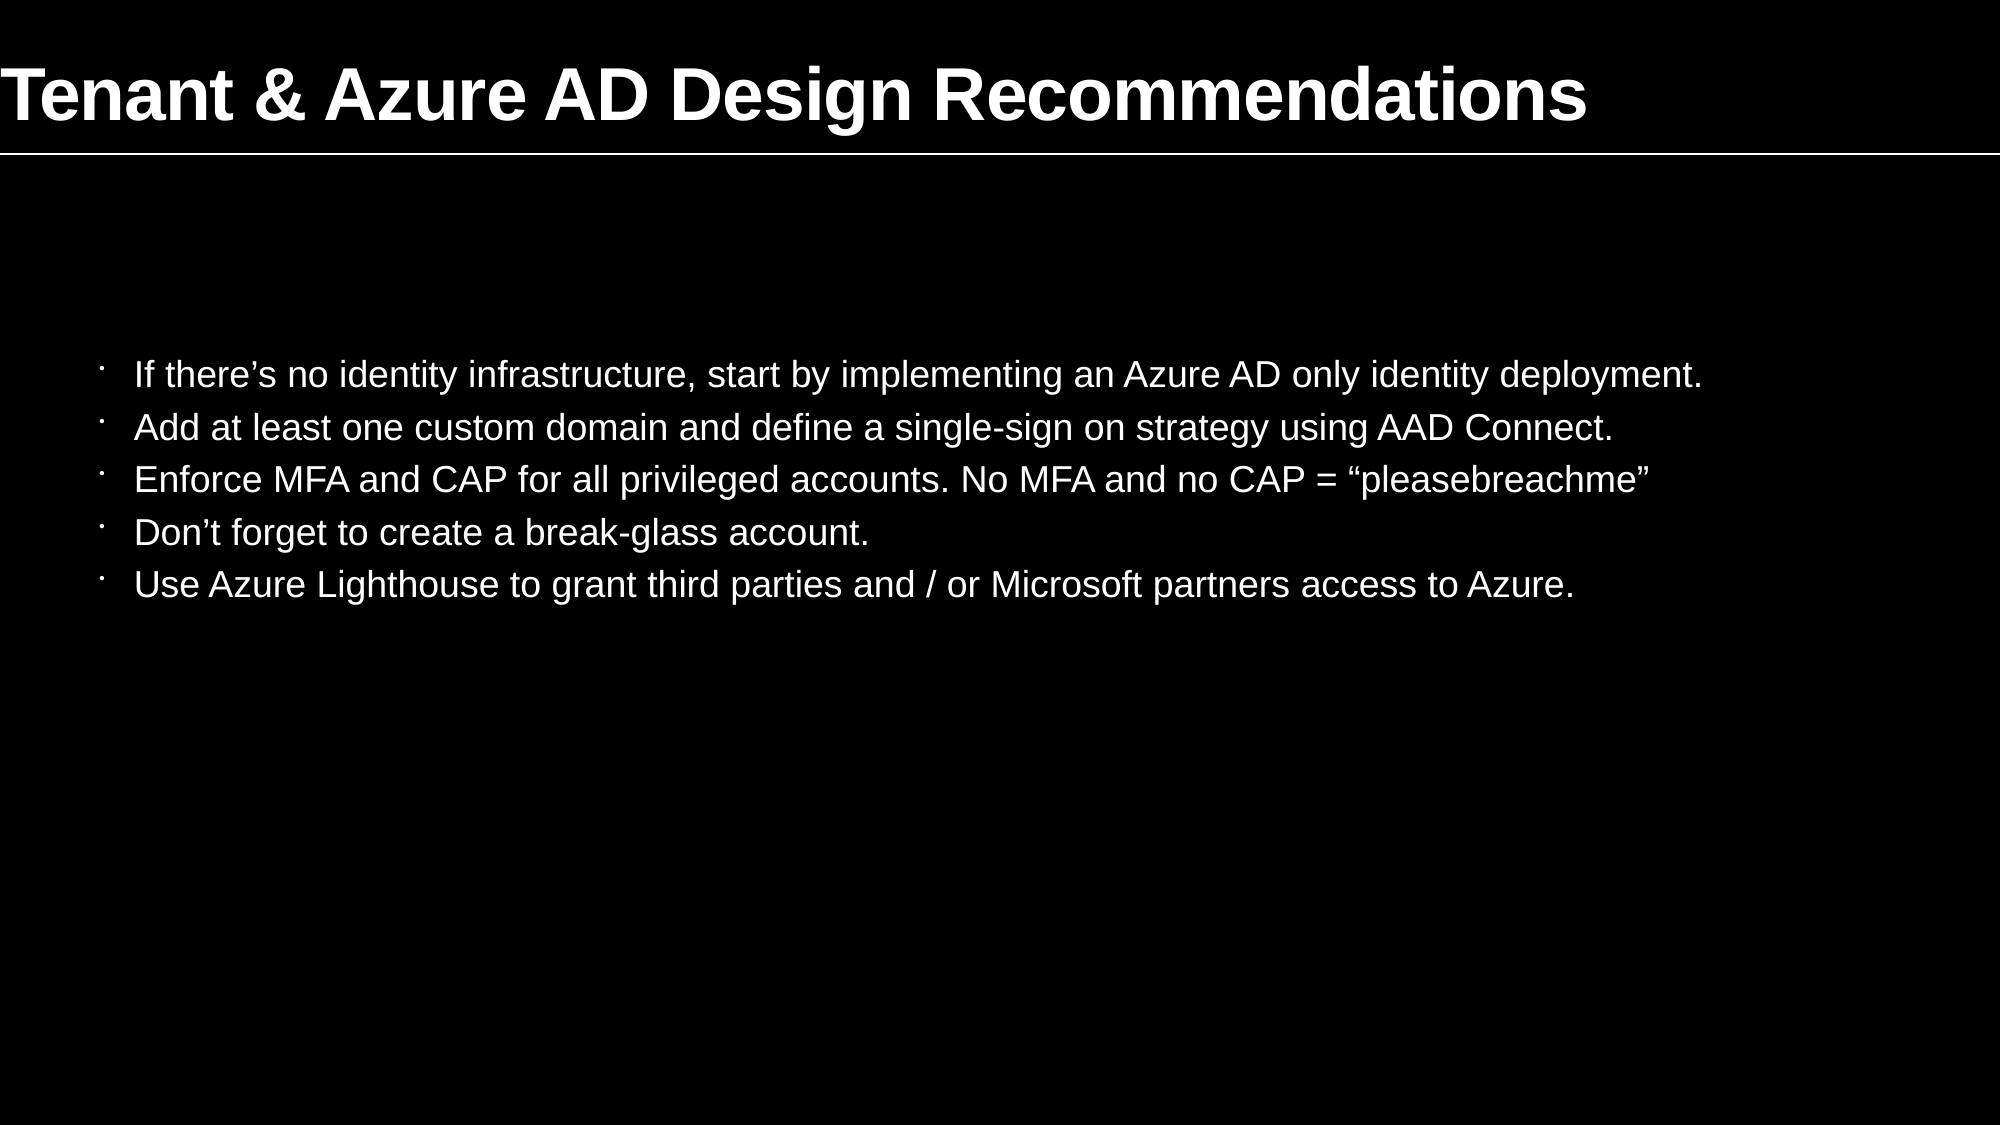

# Tenant & Azure AD Design Recommendations
If there’s no identity infrastructure, start by implementing an Azure AD only identity deployment.
Add at least one custom domain and define a single-sign on strategy using AAD Connect.
Enforce MFA and CAP for all privileged accounts. No MFA and no CAP = “pleasebreachme”
Don’t forget to create a break-glass account.
Use Azure Lighthouse to grant third parties and / or Microsoft partners access to Azure.